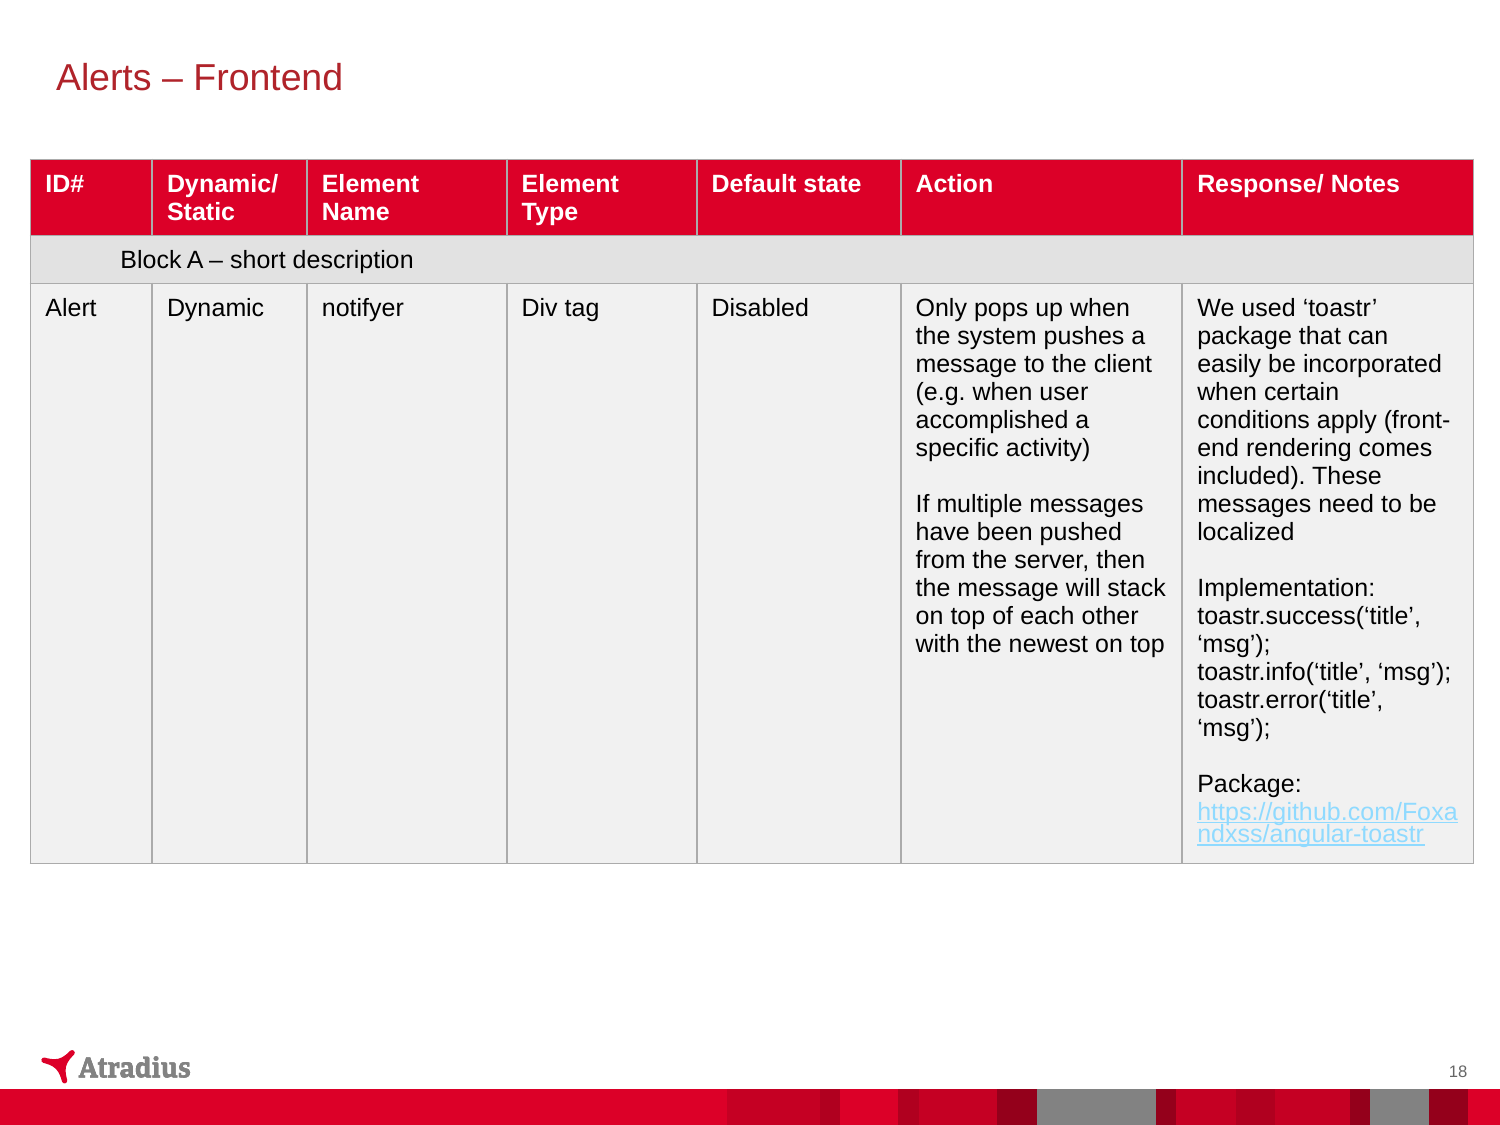

Alerts – Frontend
| ID# | Dynamic/Static | Element Name | Element Type | Default state | Action | Response/ Notes |
| --- | --- | --- | --- | --- | --- | --- |
| Block A – short description |  |  |  |  |  |  |
| Alert | Dynamic | notifyer | Div tag | Disabled | Only pops up when the system pushes a message to the client (e.g. when user accomplished a specific activity) If multiple messages have been pushed from the server, then the message will stack on top of each other with the newest on top | We used ‘toastr’ package that can easily be incorporated when certain conditions apply (front-end rendering comes included). These messages need to be localized Implementation: toastr.success(‘title’, ‘msg’); toastr.info(‘title’, ‘msg’); toastr.error(‘title’, ‘msg’); Package: https://github.com/Foxandxss/angular-toastr |
18